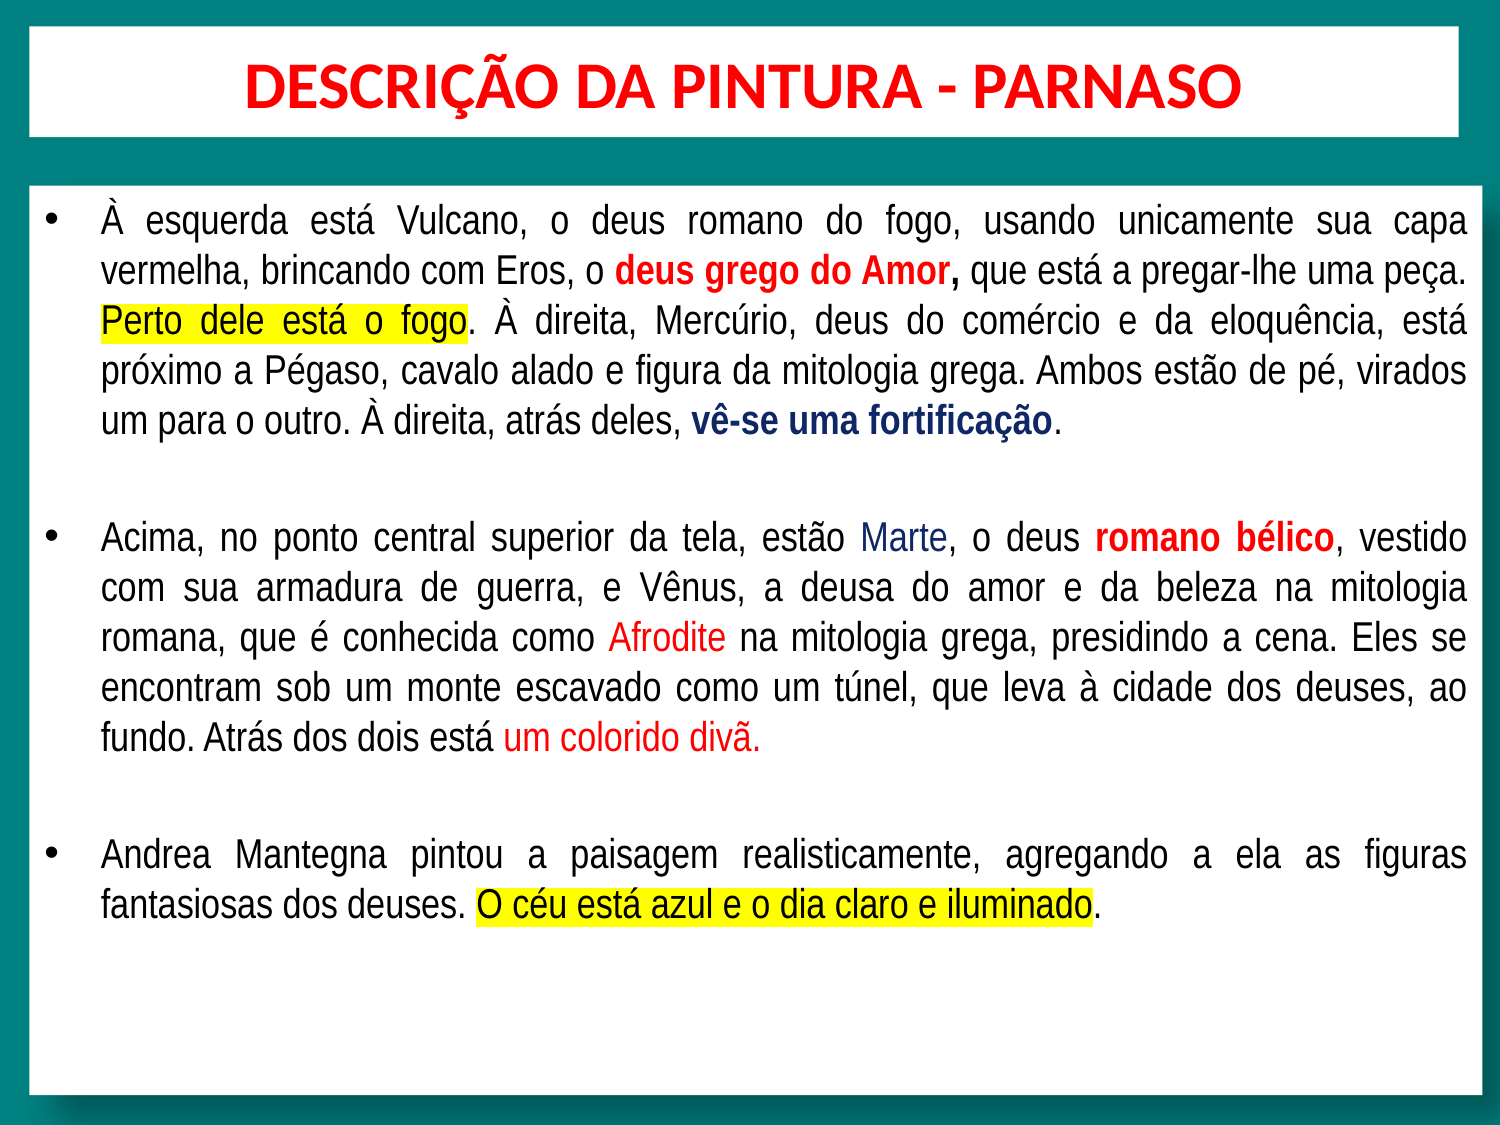

# DESCRIÇÃO DA PINTURA - PARNASO
À esquerda está Vulcano, o deus romano do fogo, usando unicamente sua capa vermelha, brincando com Eros, o deus grego do Amor, que está a pregar-lhe uma peça. Perto dele está o fogo. À direita, Mercúrio, deus do comércio e da eloquência, está próximo a Pégaso, cavalo alado e figura da mitologia grega. Ambos estão de pé, virados um para o outro. À direita, atrás deles, vê-se uma fortificação.

Acima, no ponto central superior da tela, estão Marte, o deus romano bélico, vestido com sua armadura de guerra, e Vênus, a deusa do amor e da beleza na mitologia romana, que é conhecida como Afrodite na mitologia grega, presidindo a cena. Eles se encontram sob um monte escavado como um túnel, que leva à cidade dos deuses, ao fundo. Atrás dos dois está um colorido divã.

Andrea Mantegna pintou a paisagem realisticamente, agregando a ela as figuras fantasiosas dos deuses. O céu está azul e o dia claro e iluminado.